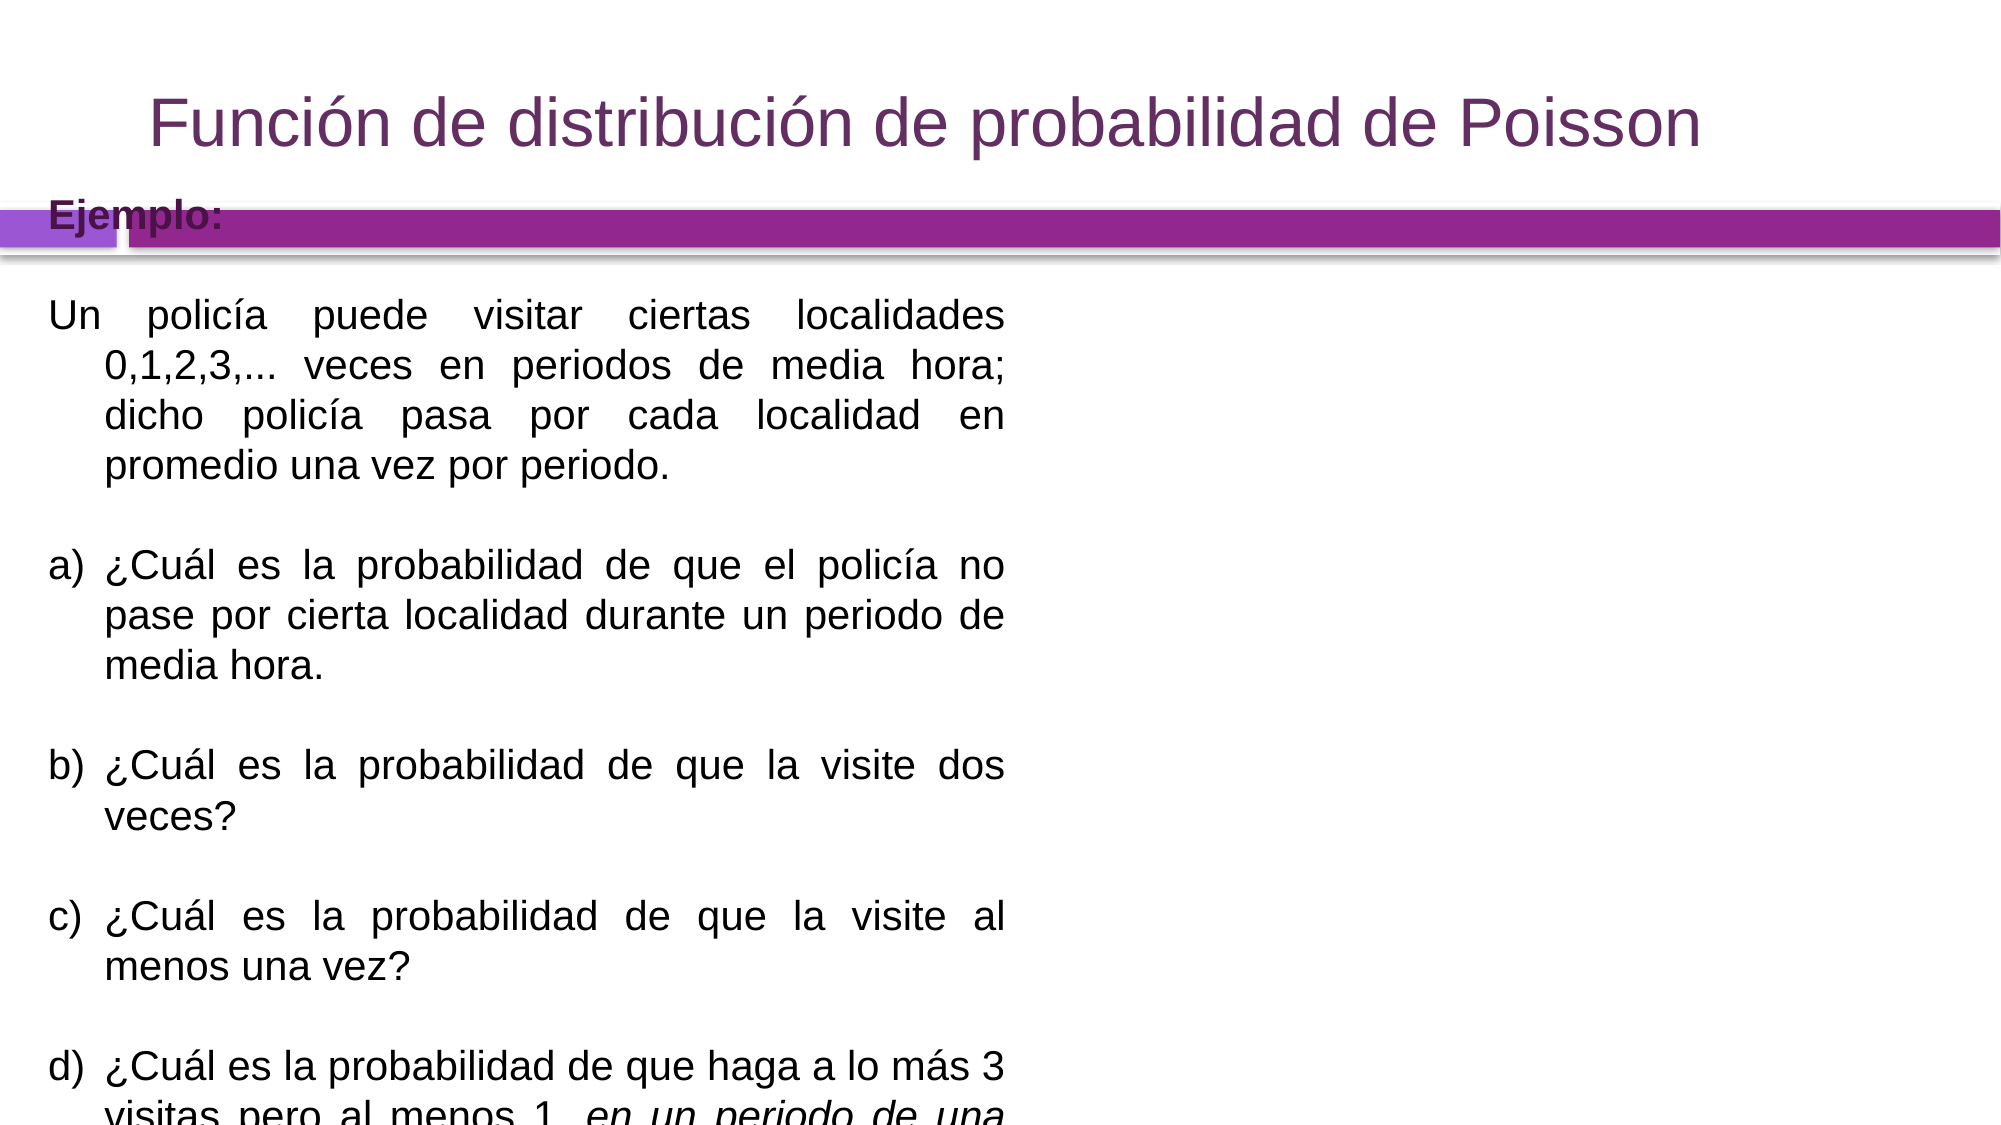

# Función de distribución de probabilidad de Poisson
Ejemplo:

Un policía puede visitar ciertas localidades 0,1,2,3,... veces en periodos de media hora; dicho policía pasa por cada localidad en promedio una vez por periodo.

¿Cuál es la probabilidad de que el policía no pase por cierta localidad durante un periodo de media hora.

¿Cuál es la probabilidad de que la visite dos veces?

¿Cuál es la probabilidad de que la visite al menos una vez?

¿Cuál es la probabilidad de que haga a lo más 3 visitas pero al menos 1, en un periodo de una hora.